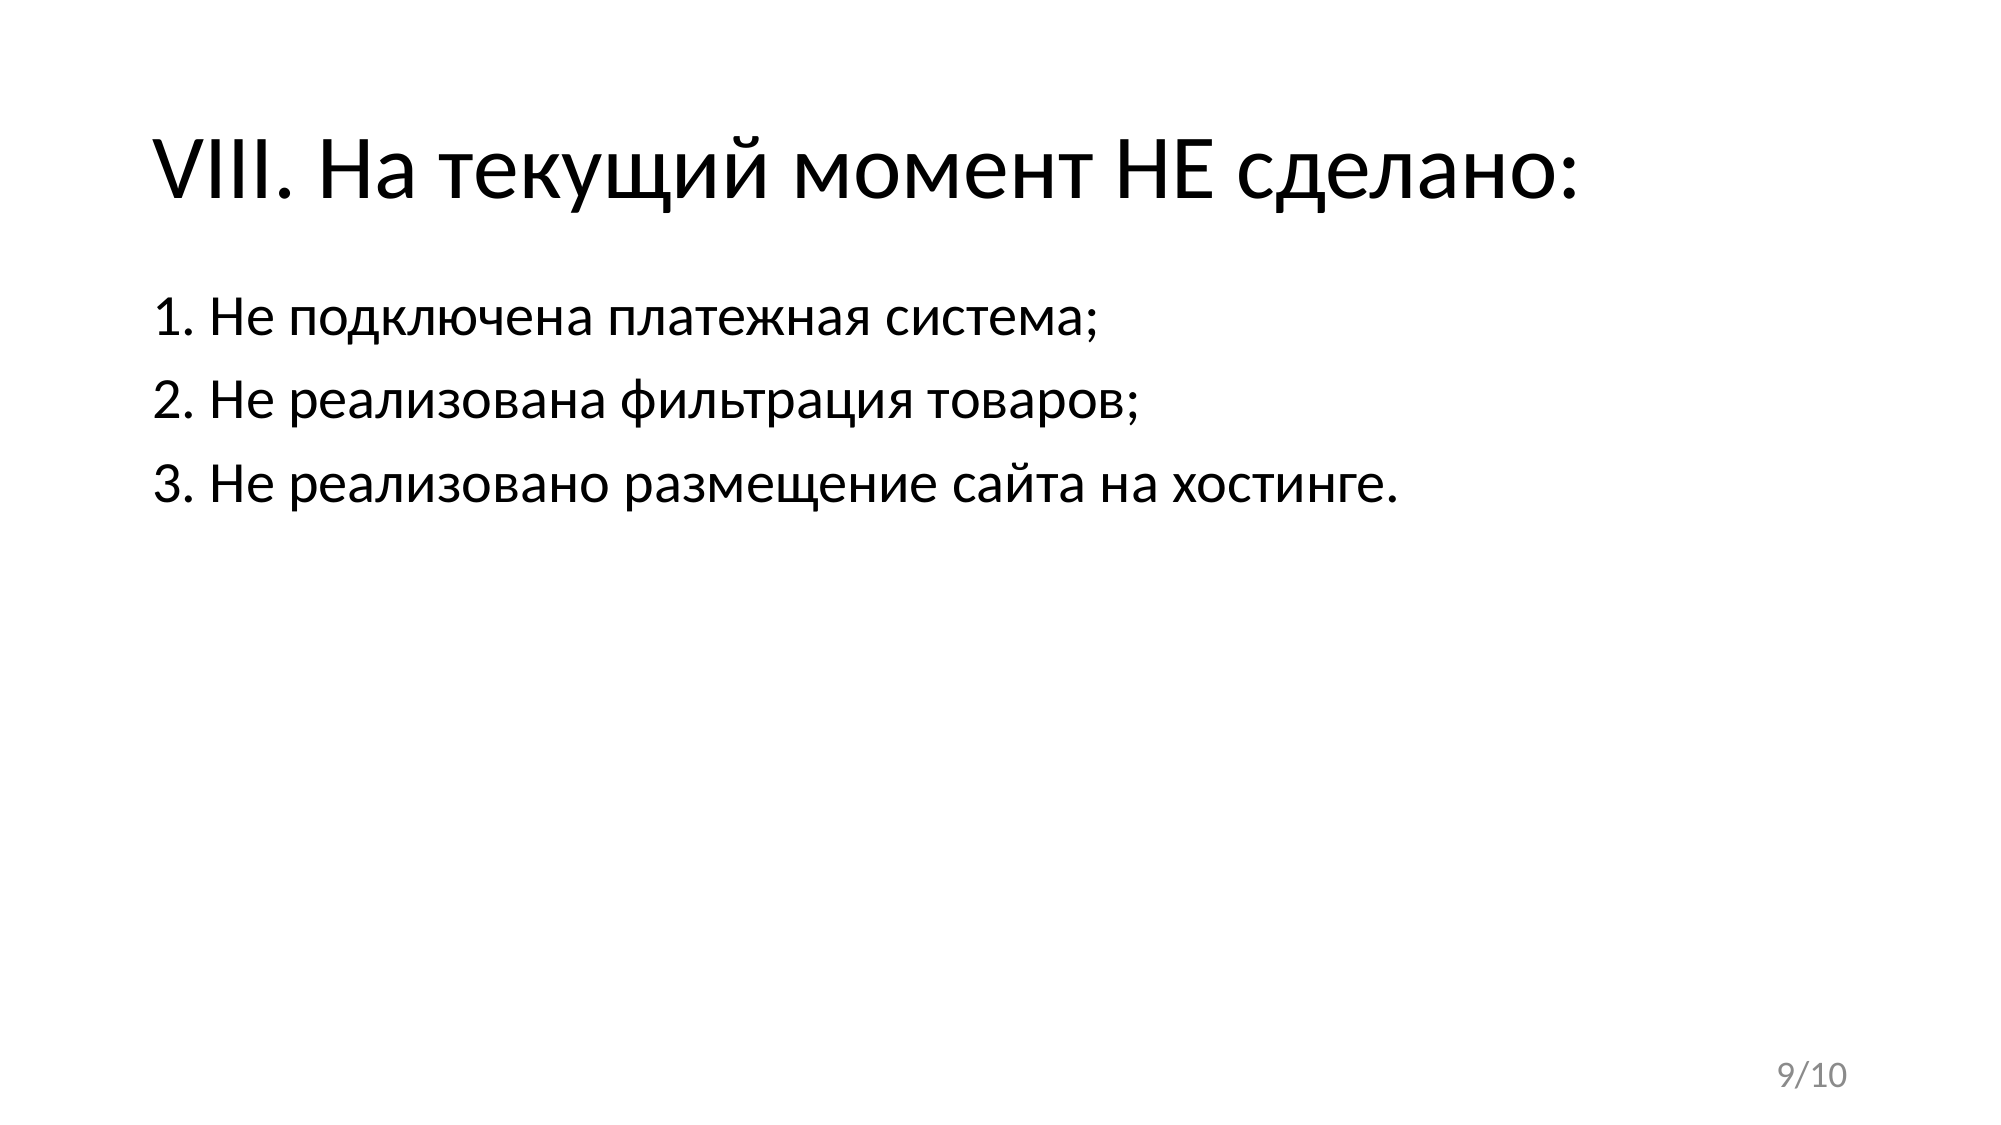

# VIII. На текущий момент НЕ сделано:
1. Не подключена платежная система;
2. Не реализована фильтрация товаров;
3. Не реализовано размещение сайта на хостинге.
9/10